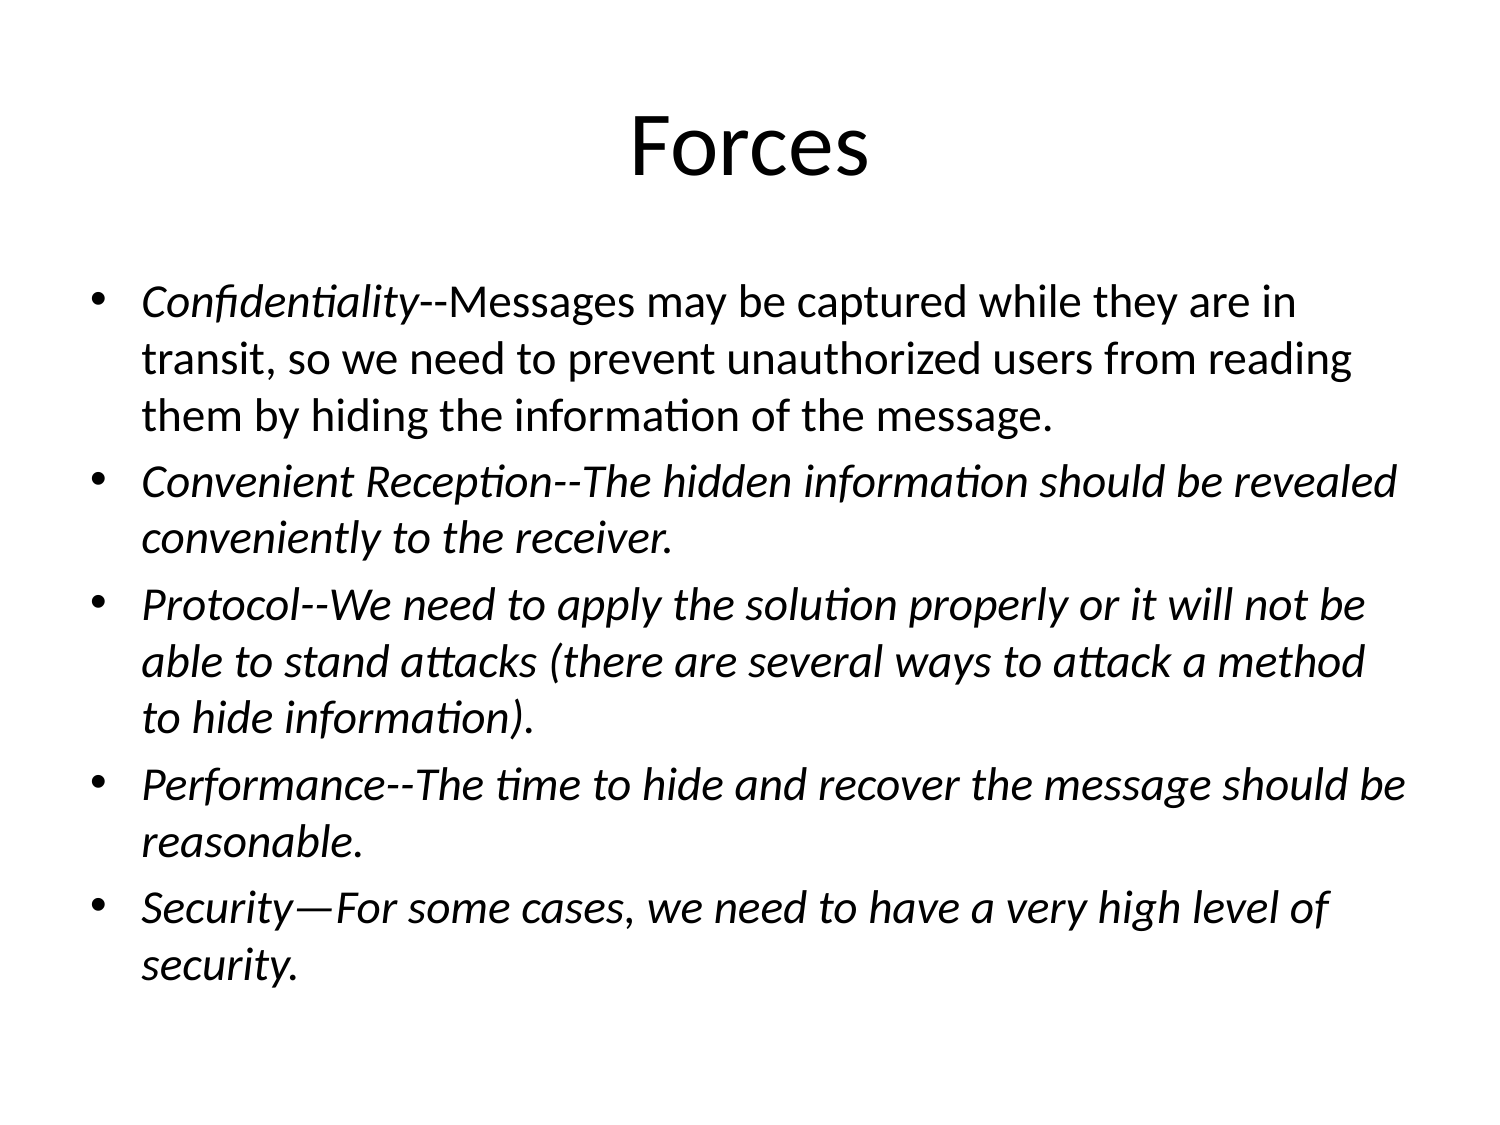

# Forces
Confidentiality--Messages may be captured while they are in transit, so we need to prevent unauthorized users from reading them by hiding the information of the message.
Convenient Reception--The hidden information should be revealed conveniently to the receiver.
Protocol--We need to apply the solution properly or it will not be able to stand attacks (there are several ways to attack a method to hide information).
Performance--The time to hide and recover the message should be reasonable.
Security—For some cases, we need to have a very high level of security.